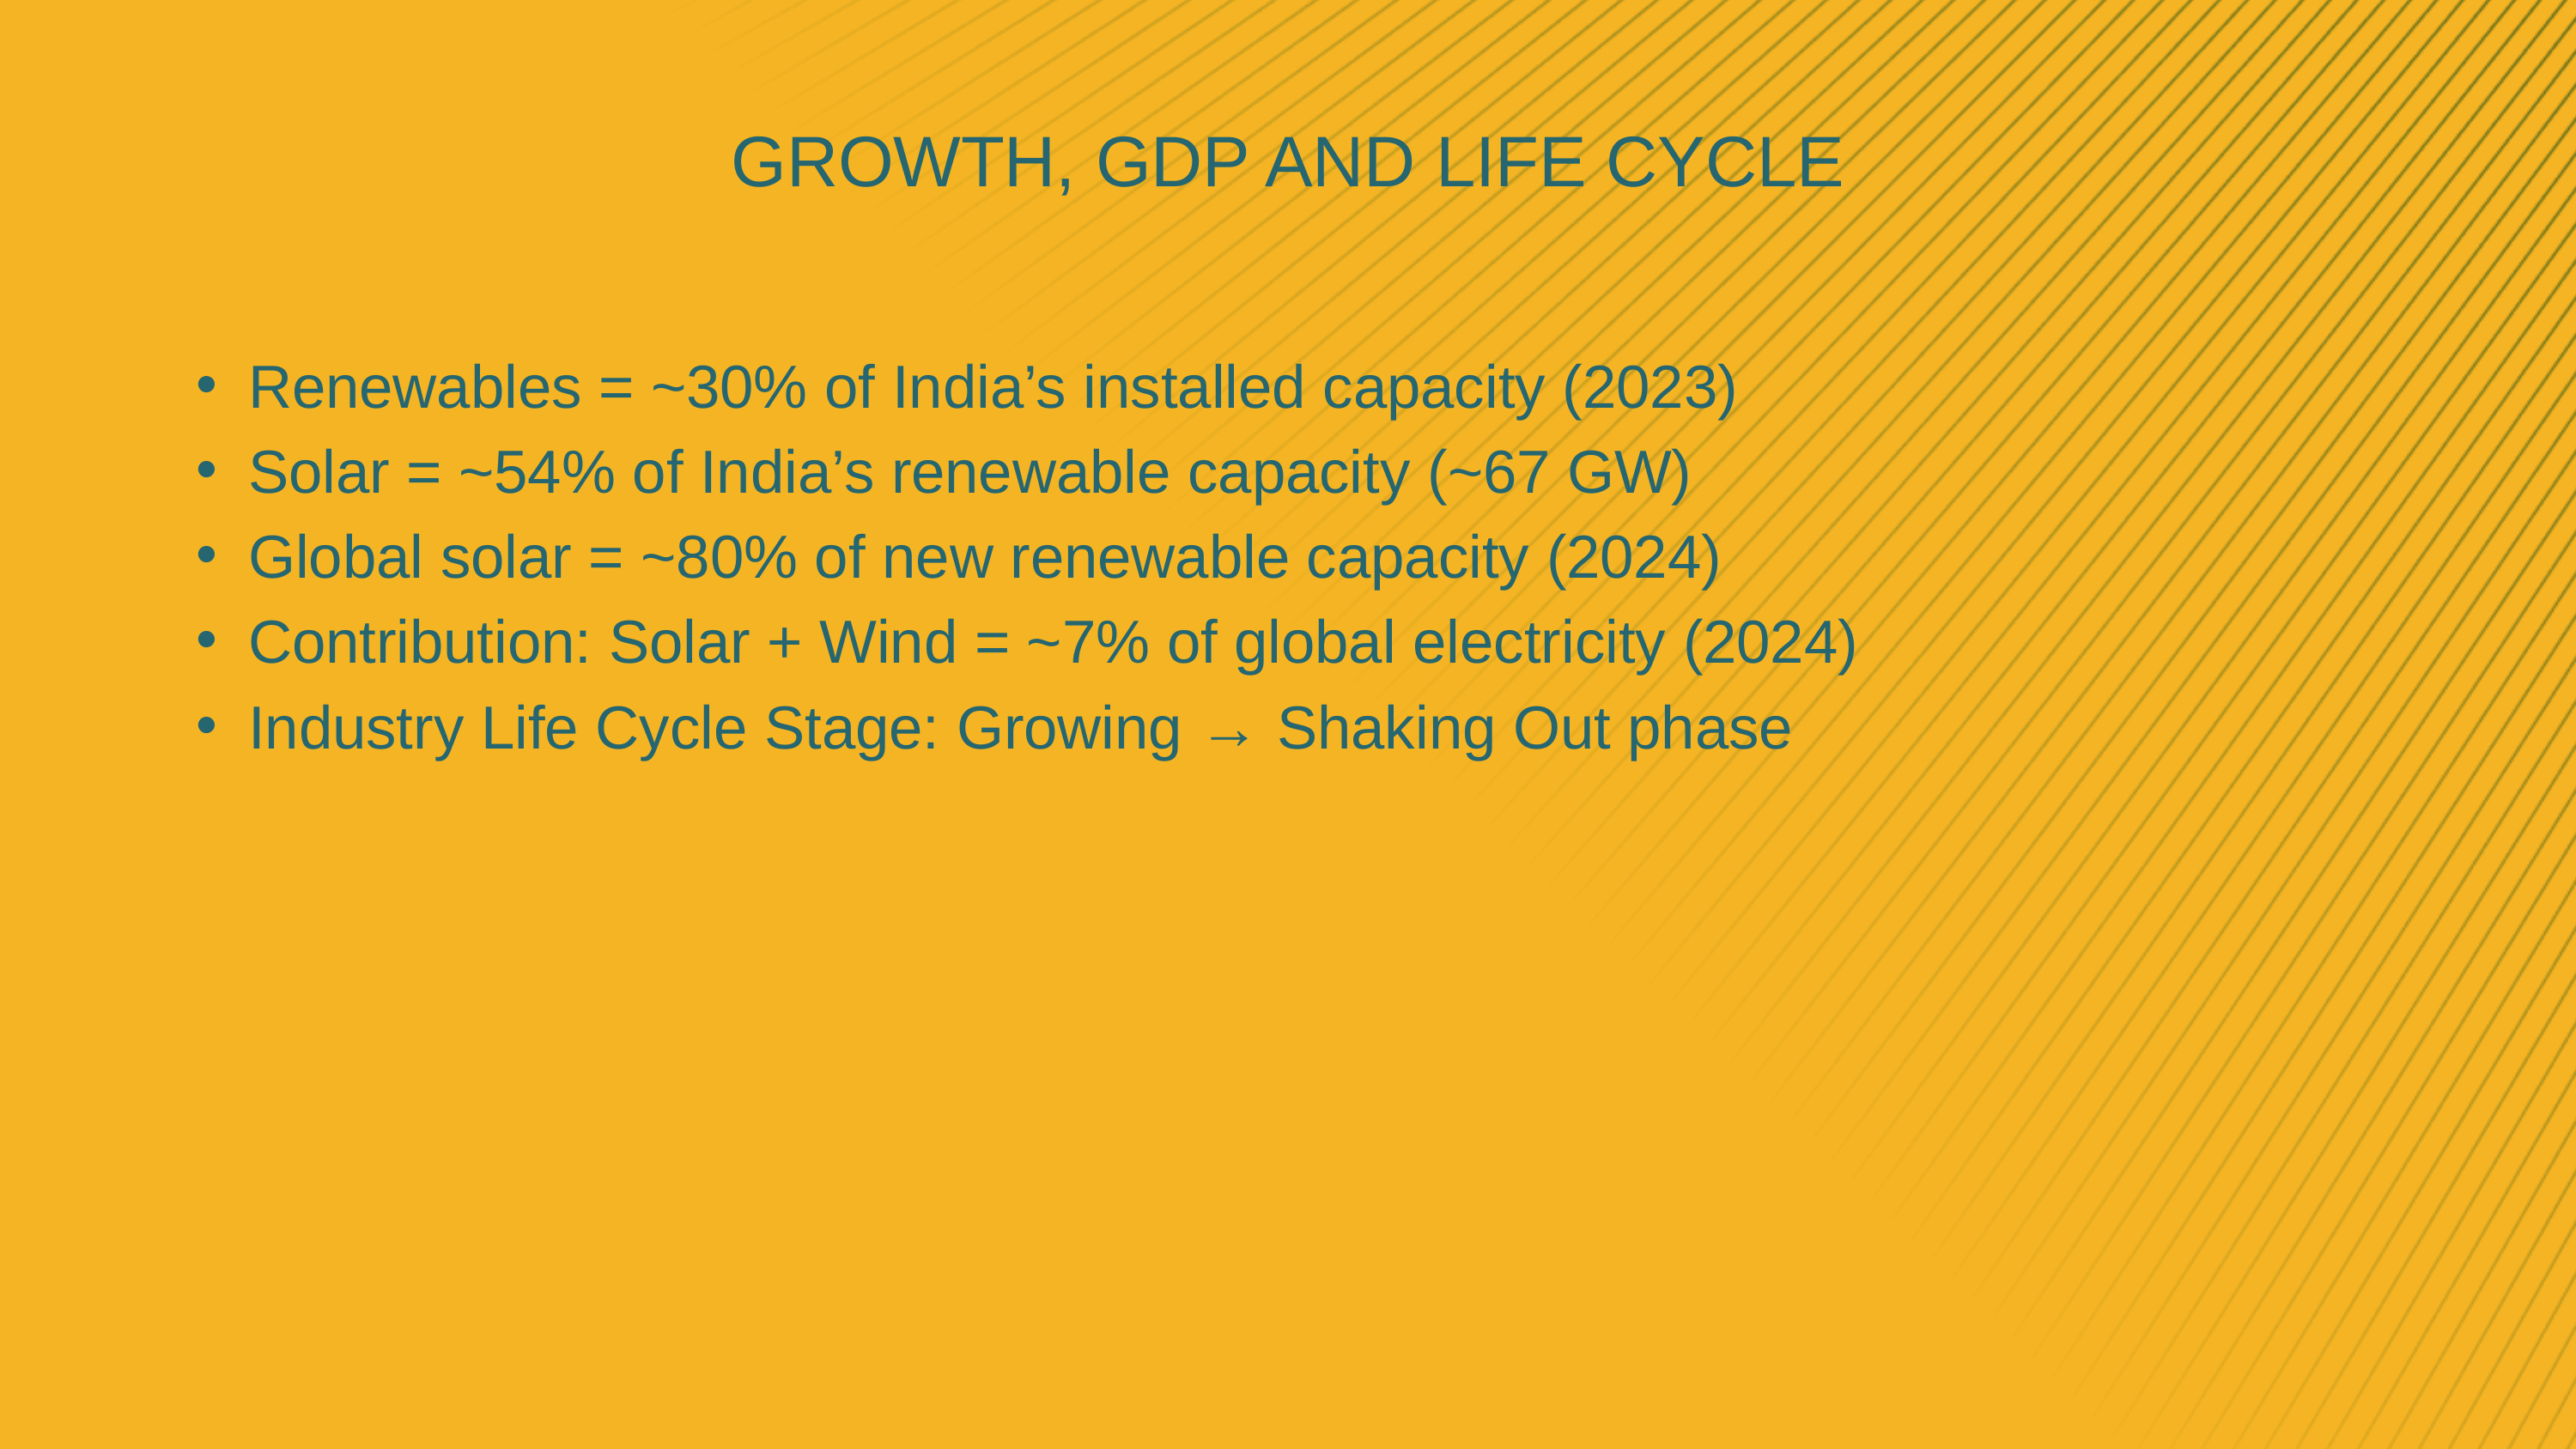

GROWTH, GDP AND LIFE CYCLE
Renewables = ~30% of India’s installed capacity (2023)
Solar = ~54% of India’s renewable capacity (~67 GW)
Global solar = ~80% of new renewable capacity (2024)
Contribution: Solar + Wind = ~7% of global electricity (2024)
Industry Life Cycle Stage: Growing → Shaking Out phase